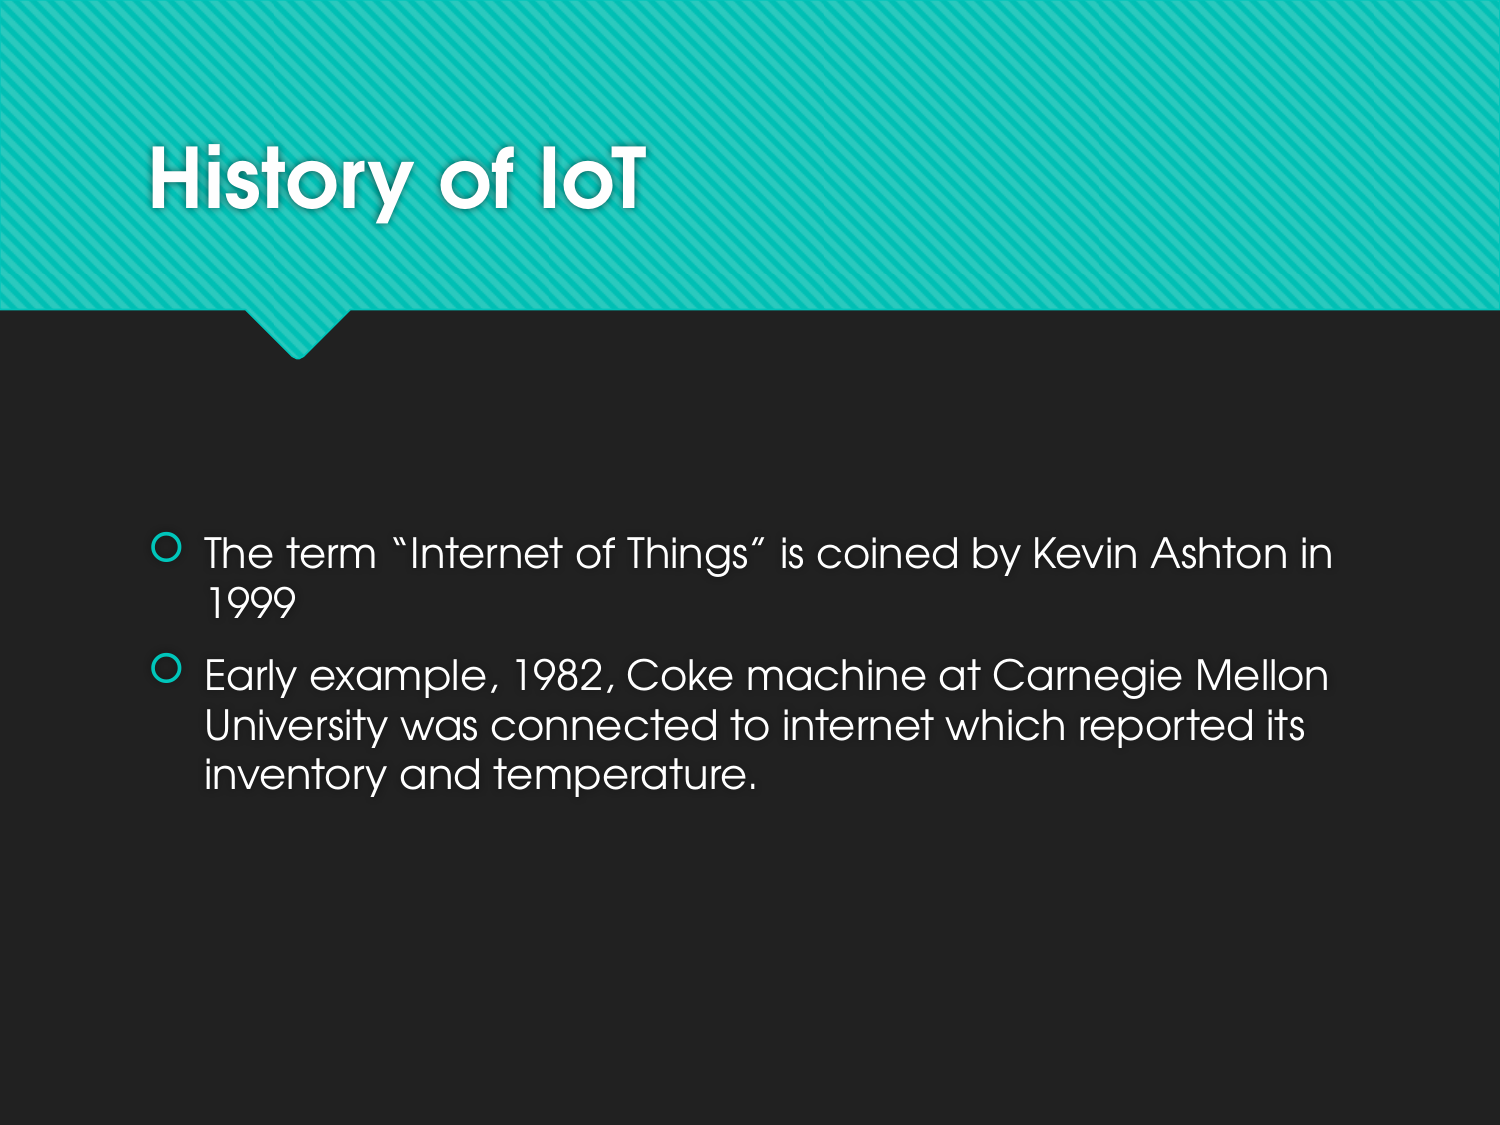

# History of IoT
The term “Internet of Things” is coined by Kevin Ashton in 1999
Early example, 1982, Coke machine at Carnegie Mellon University was connected to internet which reported its inventory and temperature.